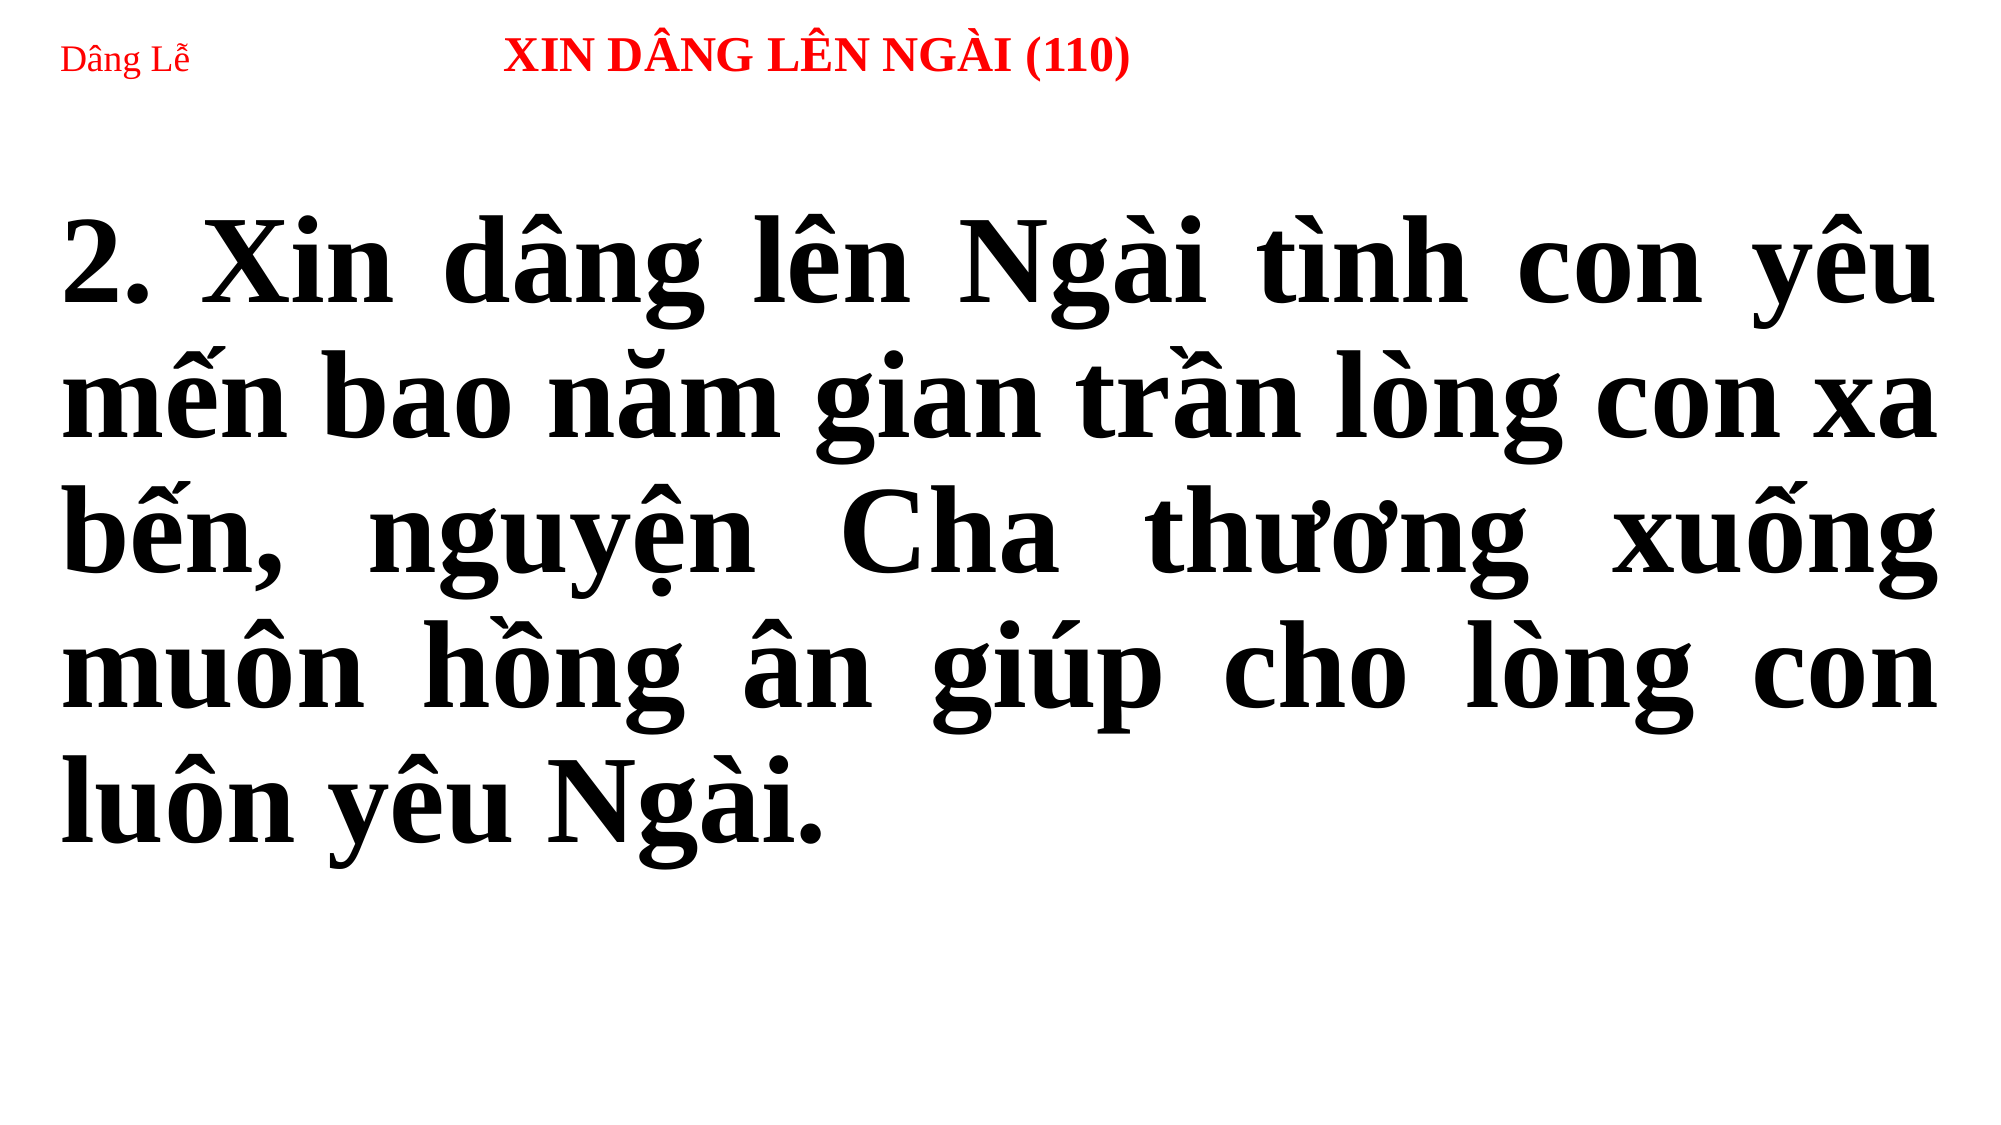

# Dâng Lễ                                 XIN DÂNG LÊN NGÀI (110)
2. Xin dâng lên Ngài tình con yêu mến bao năm gian trần lòng con xa bến, nguyện Cha thương xuống muôn hồng ân giúp cho lòng con luôn yêu Ngài.